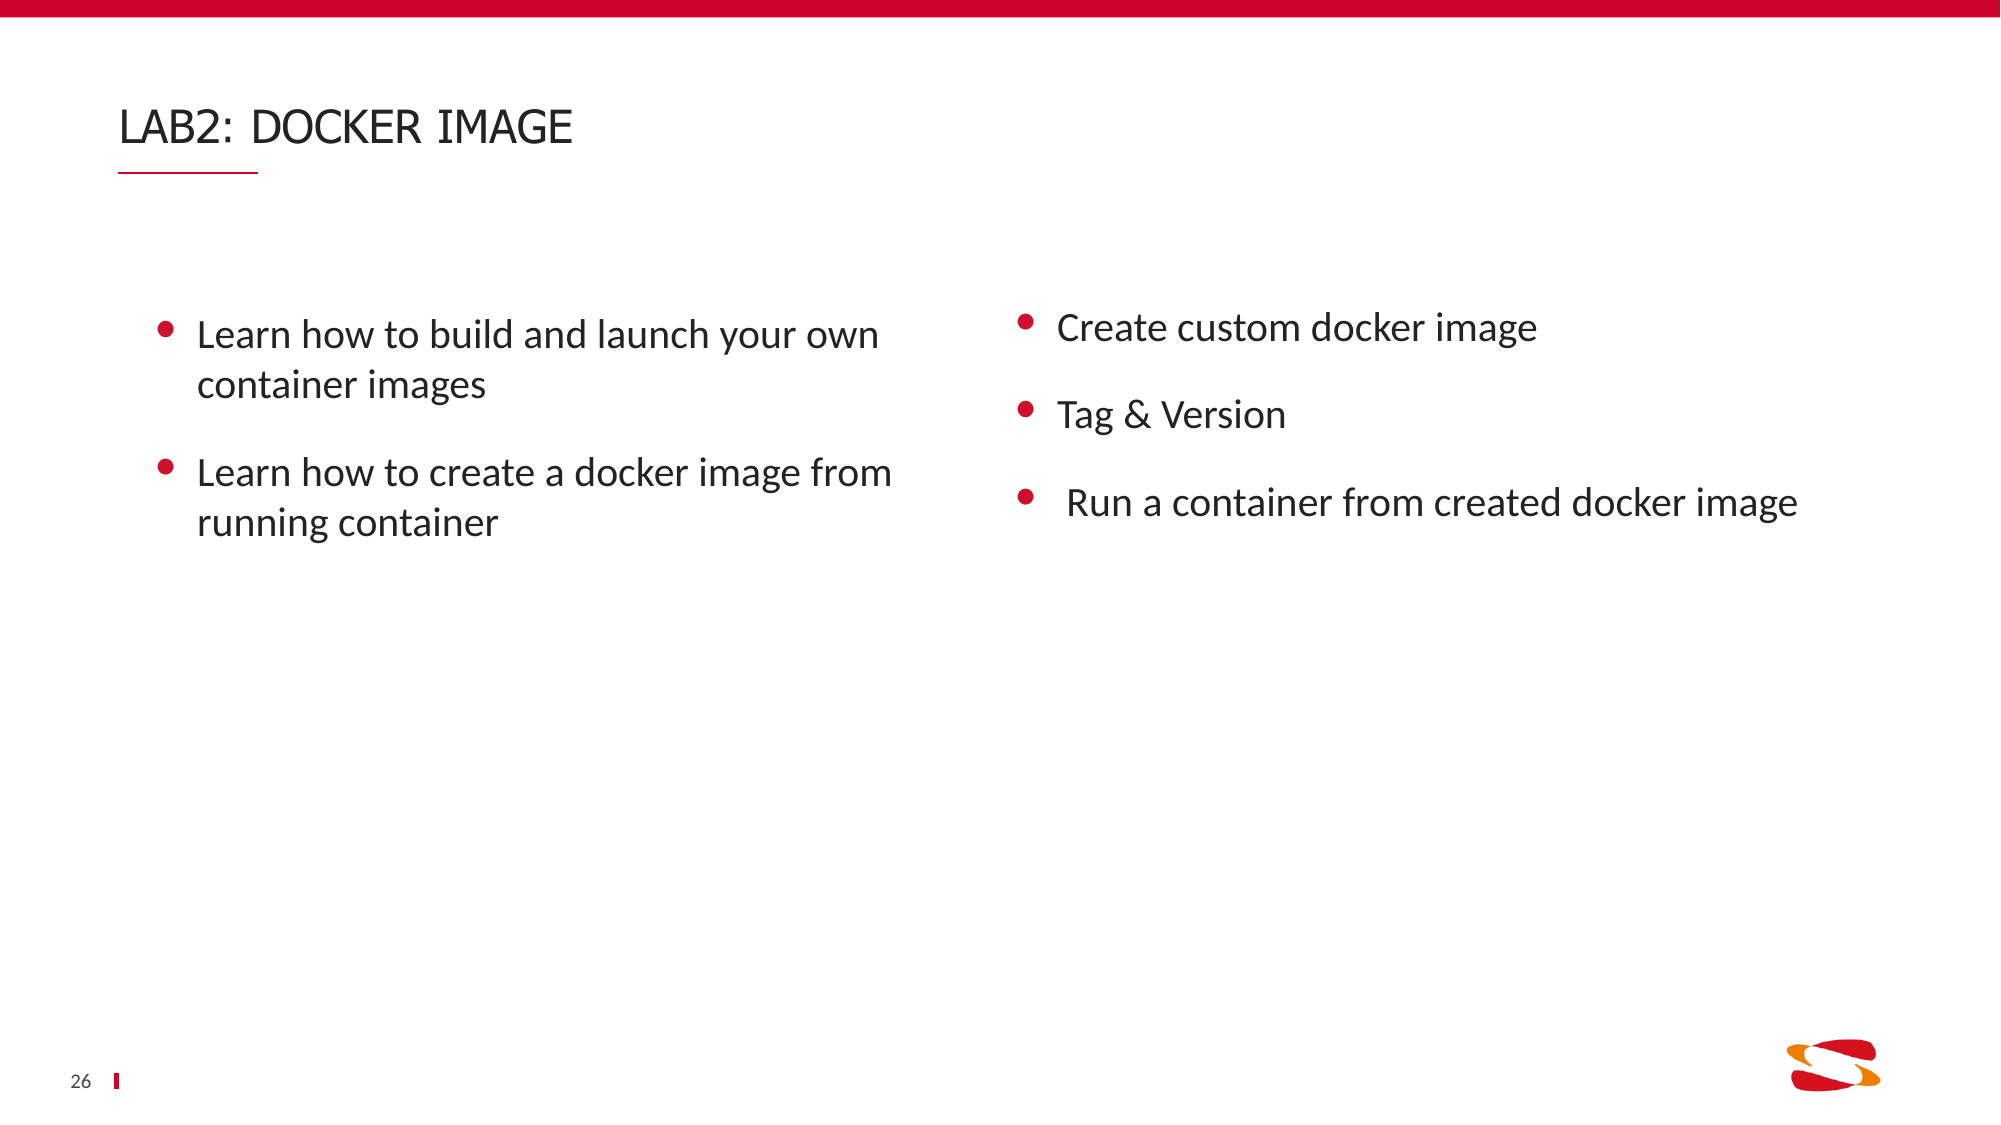

# Lab2: Docker Image
Learn how to build and launch your own container images
Learn how to create a docker image from running container
Create custom docker image
Tag & Version
 Run a container from created docker image
26